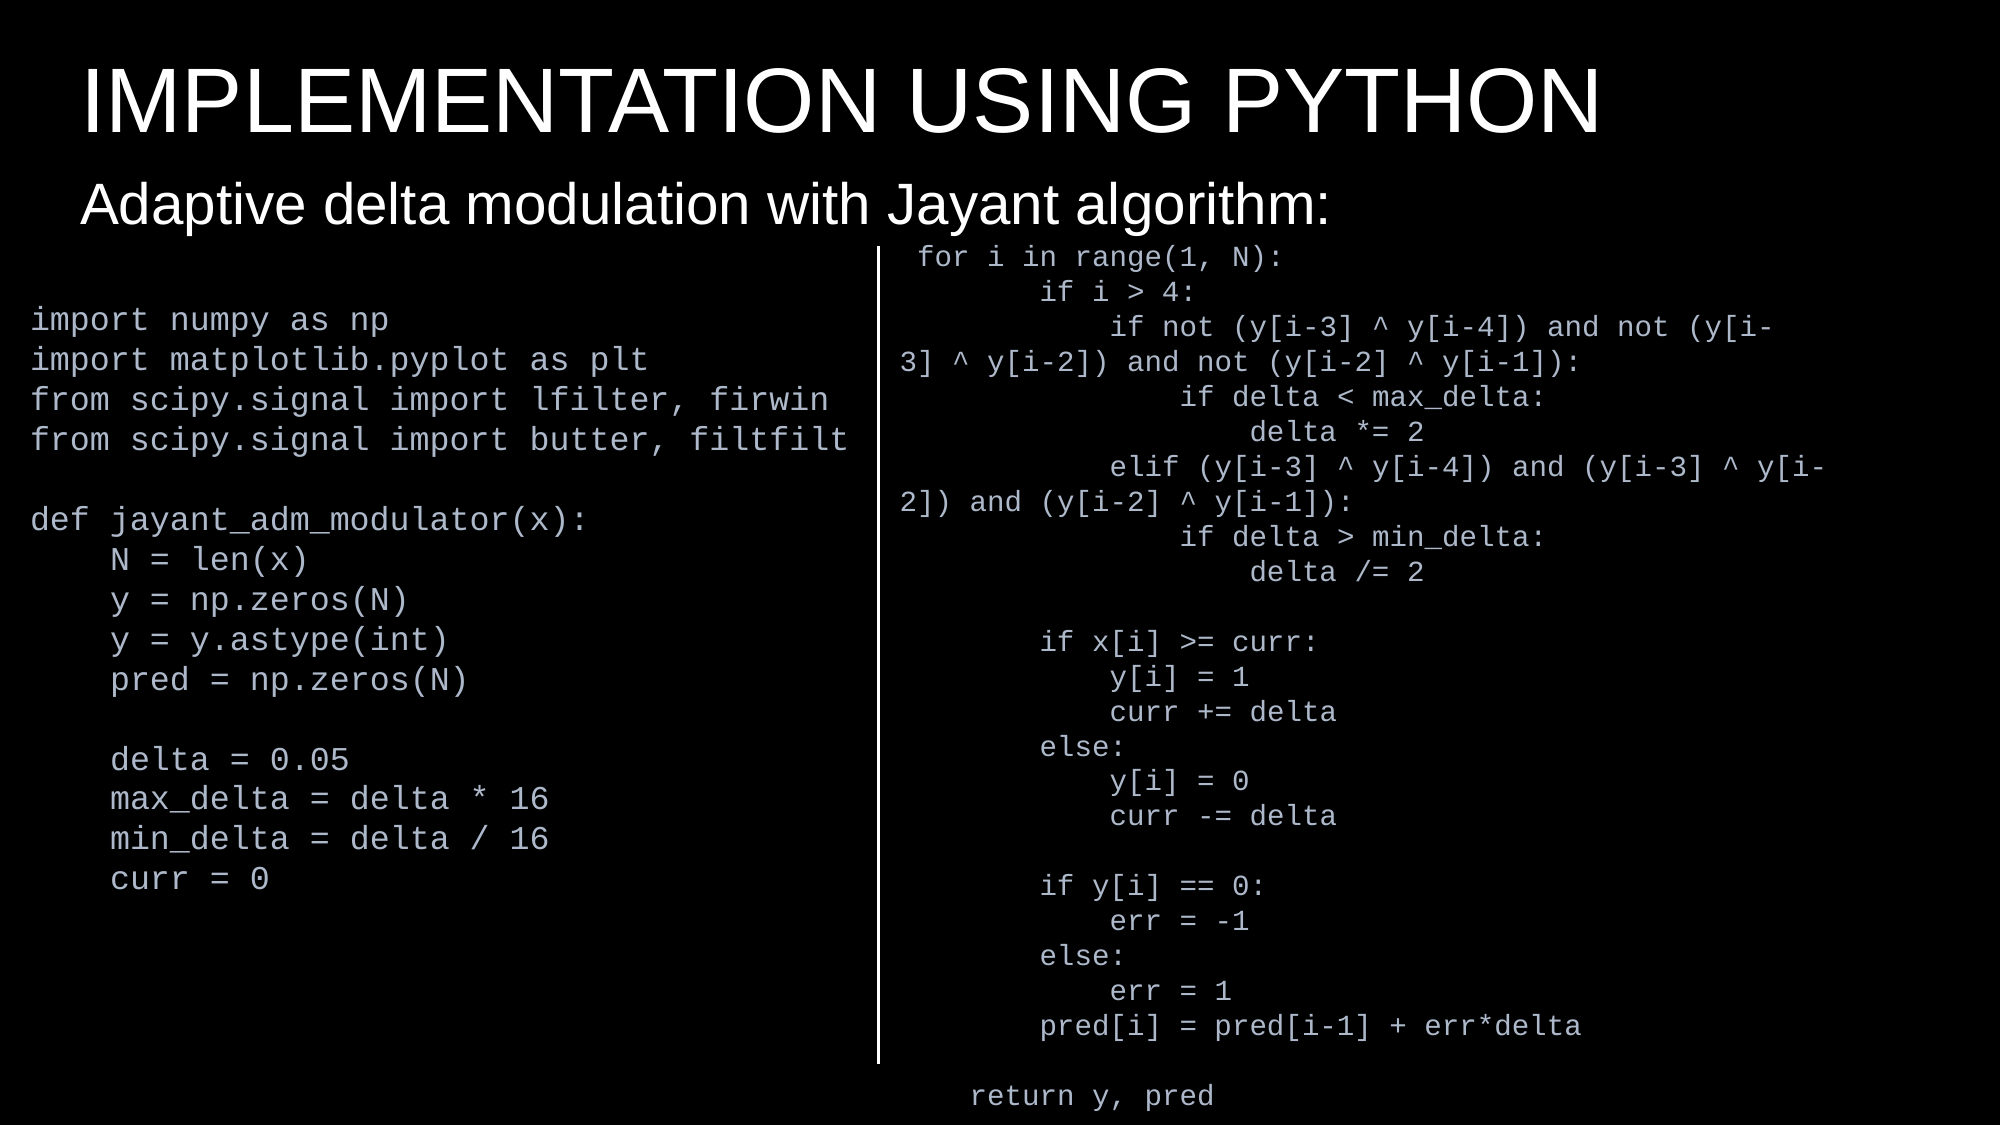

# IMPLEMENTATION USING PYTHON
Adaptive delta modulation with Jayant algorithm:
 for i in range(1, N):
        if i > 4:
            if not (y[i-3] ^ y[i-4]) and not (y[i-3] ^ y[i-2]) and not (y[i-2] ^ y[i-1]):
                if delta < max_delta:
                    delta *= 2
            elif (y[i-3] ^ y[i-4]) and (y[i-3] ^ y[i-2]) and (y[i-2] ^ y[i-1]):
                if delta > min_delta:
                    delta /= 2

        if x[i] >= curr:
            y[i] = 1
            curr += delta
        else:
            y[i] = 0
            curr -= delta

        if y[i] == 0:
            err = -1
        else:
            err = 1
        pred[i] = pred[i-1] + err*delta

    return y, pred

import numpy as np
import matplotlib.pyplot as plt
from scipy.signal import lfilter, firwin
from scipy.signal import butter, filtfilt
def jayant_adm_modulator(x):
    N = len(x)
    y = np.zeros(N)
    y = y.astype(int)
    pred = np.zeros(N)

    delta = 0.05
    max_delta = delta * 16
    min_delta = delta / 16
    curr = 0